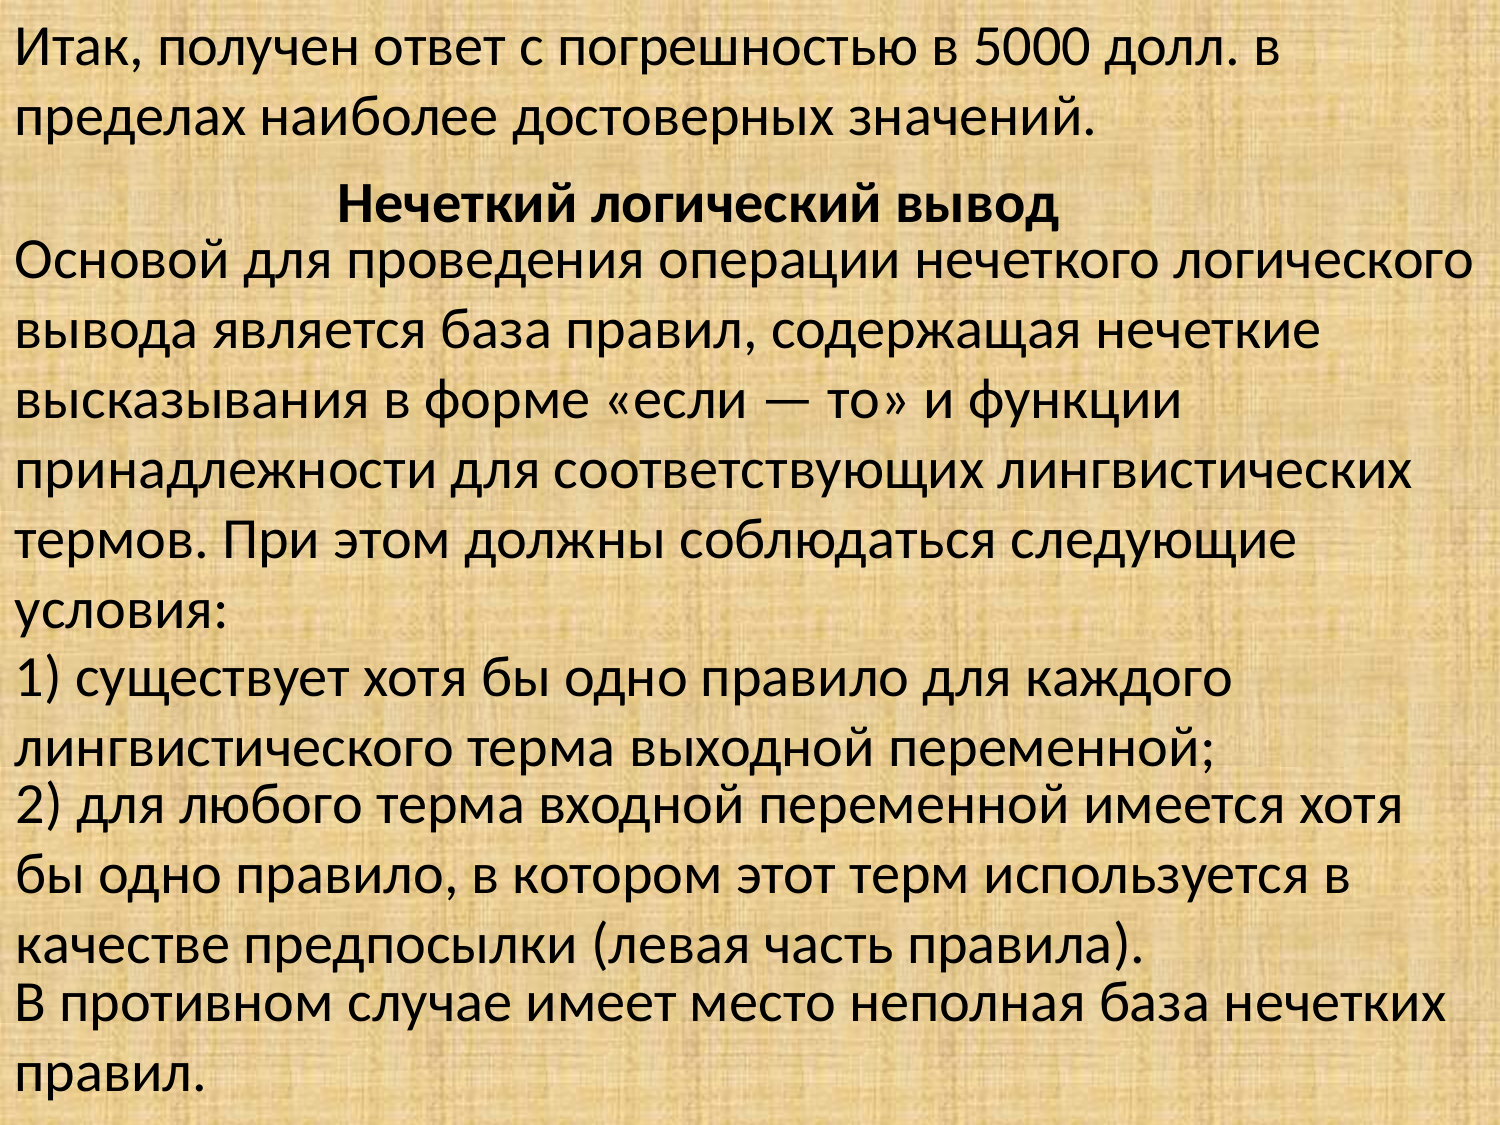

Итак, получен ответ с погрешностью в 5000 долл. в пределах наиболее достоверных значений.
Нечеткий логический вывод
Основой для проведения операции нечеткого логического вывода является база правил, содержащая нечеткие высказывания в форме «если — то» и функции принадлежности для соответствующих лингвистических термов. При этом должны соблюдаться следующие условия:
1) существует хотя бы одно правило для каждого лингвистического терма выходной переменной;
2) для любого терма входной переменной имеется хотя бы одно правило, в котором этот терм используется в качестве предпосылки (левая часть правила).
В противном случае имеет место неполная база нечетких правил.